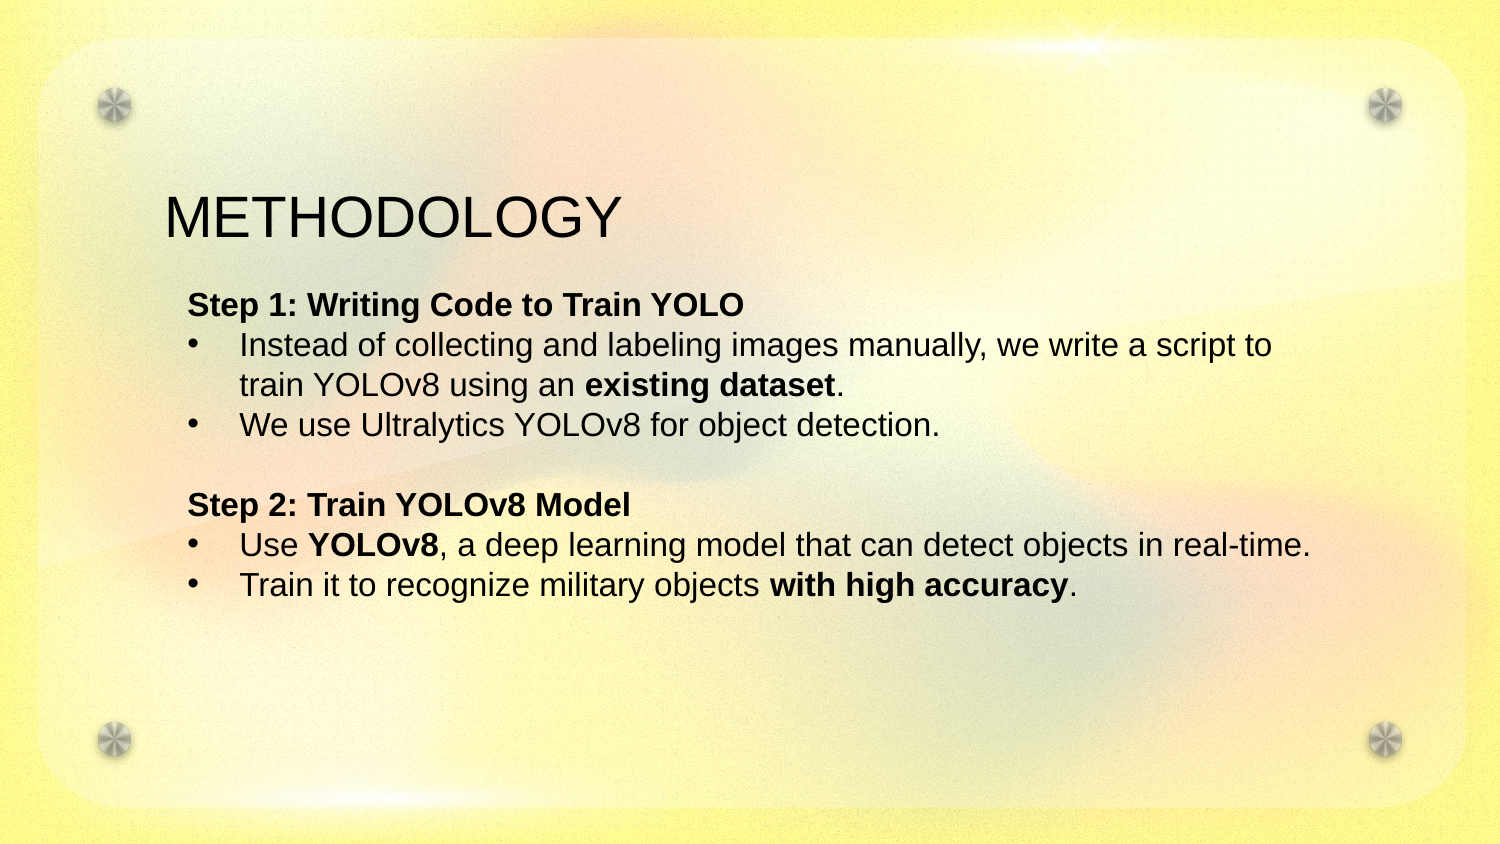

# METHODOLOGY
Step 1: Writing Code to Train YOLO
Instead of collecting and labeling images manually, we write a script to train YOLOv8 using an existing dataset.
We use Ultralytics YOLOv8 for object detection.

Step 2: Train YOLOv8 Model
Use YOLOv8, a deep learning model that can detect objects in real-time.
Train it to recognize military objects with high accuracy.